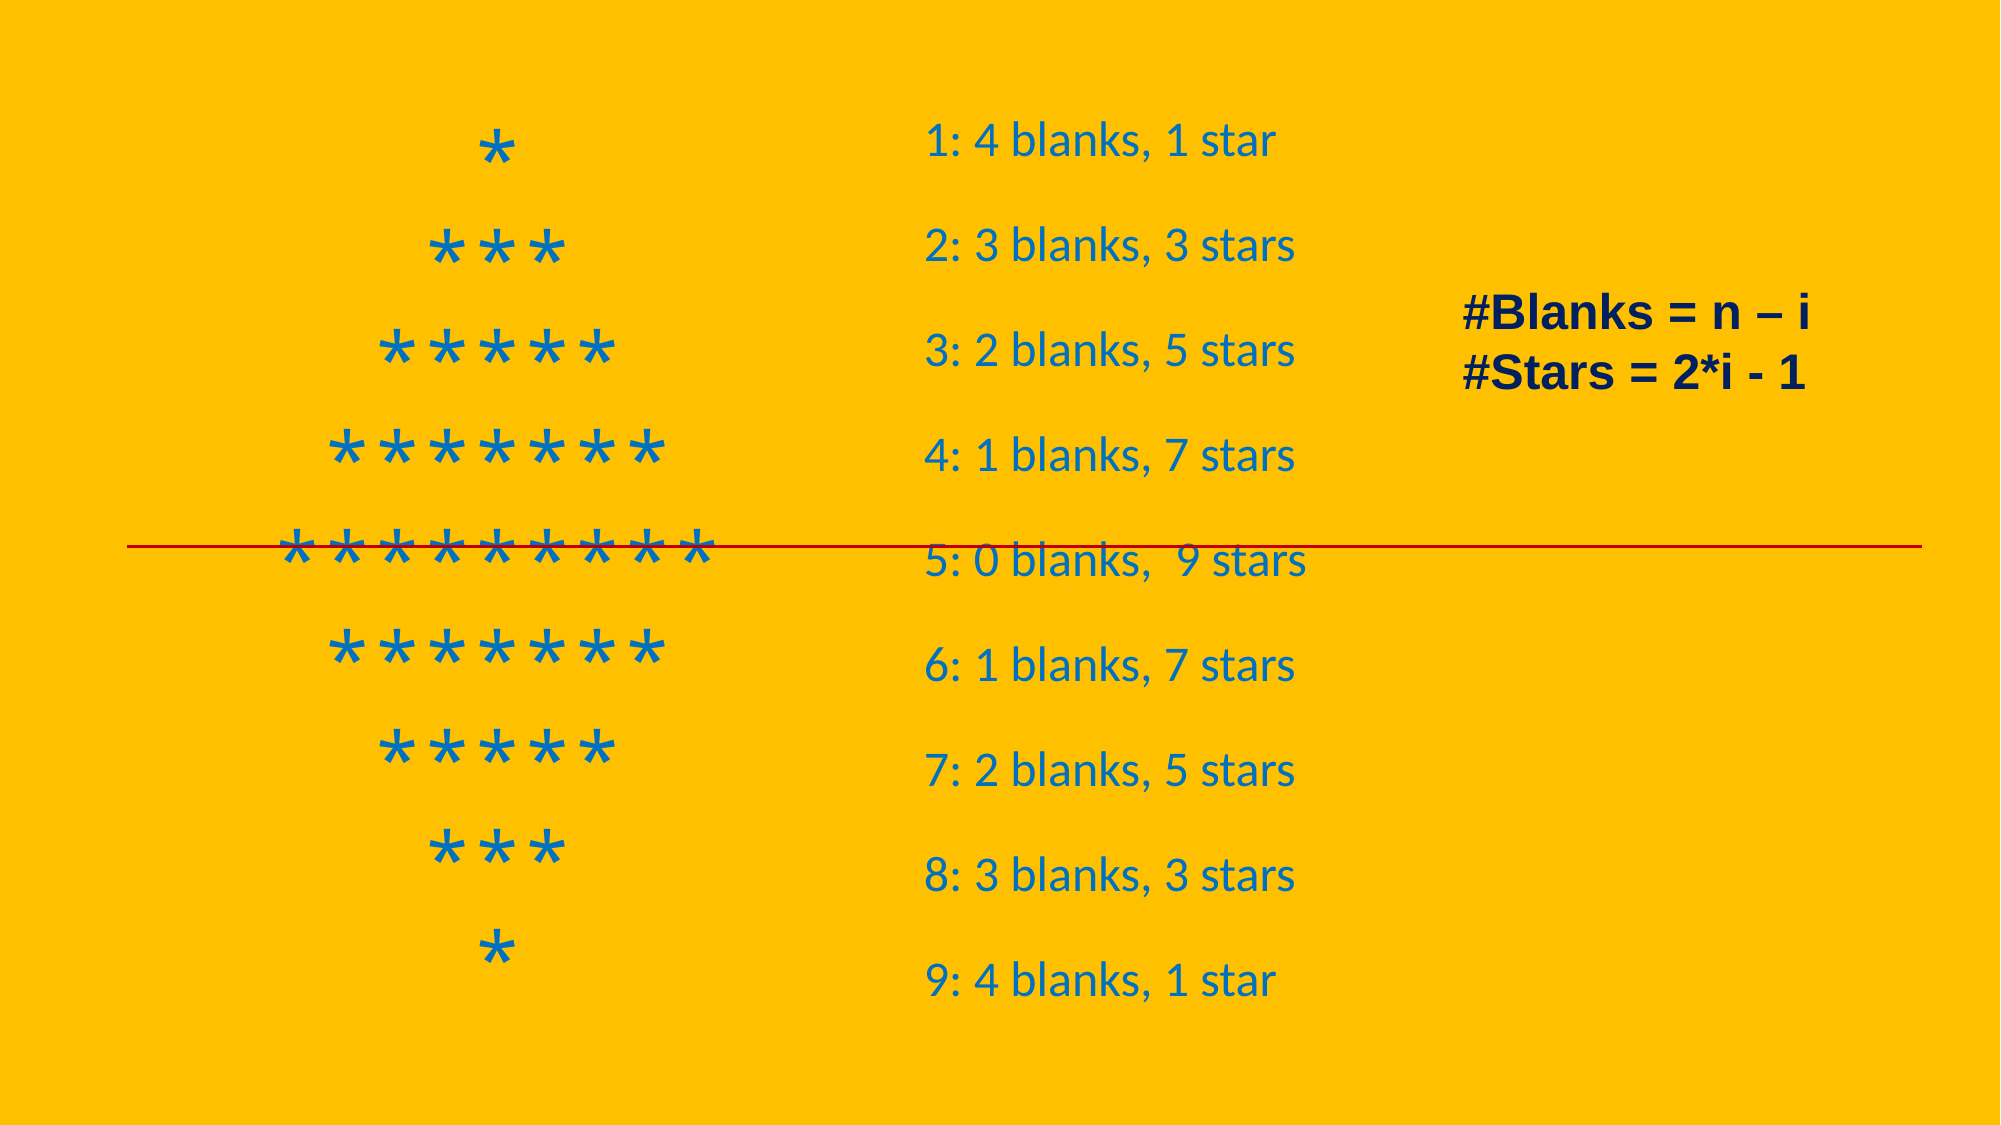

1: 4 blanks, 1 star
2: 3 blanks, 3 stars
3: 2 blanks, 5 stars
4: 1 blanks, 7 stars
5: 0 blanks,  9 stars
6: 1 blanks, 7 stars
7: 2 blanks, 5 stars
8: 3 blanks, 3 stars
9: 4 blanks, 1 star

    *
   ***
  *****
 *******
*********
 *******
  *****
   ***
    *
#Blanks = n – i
#Stars = 2*i - 1